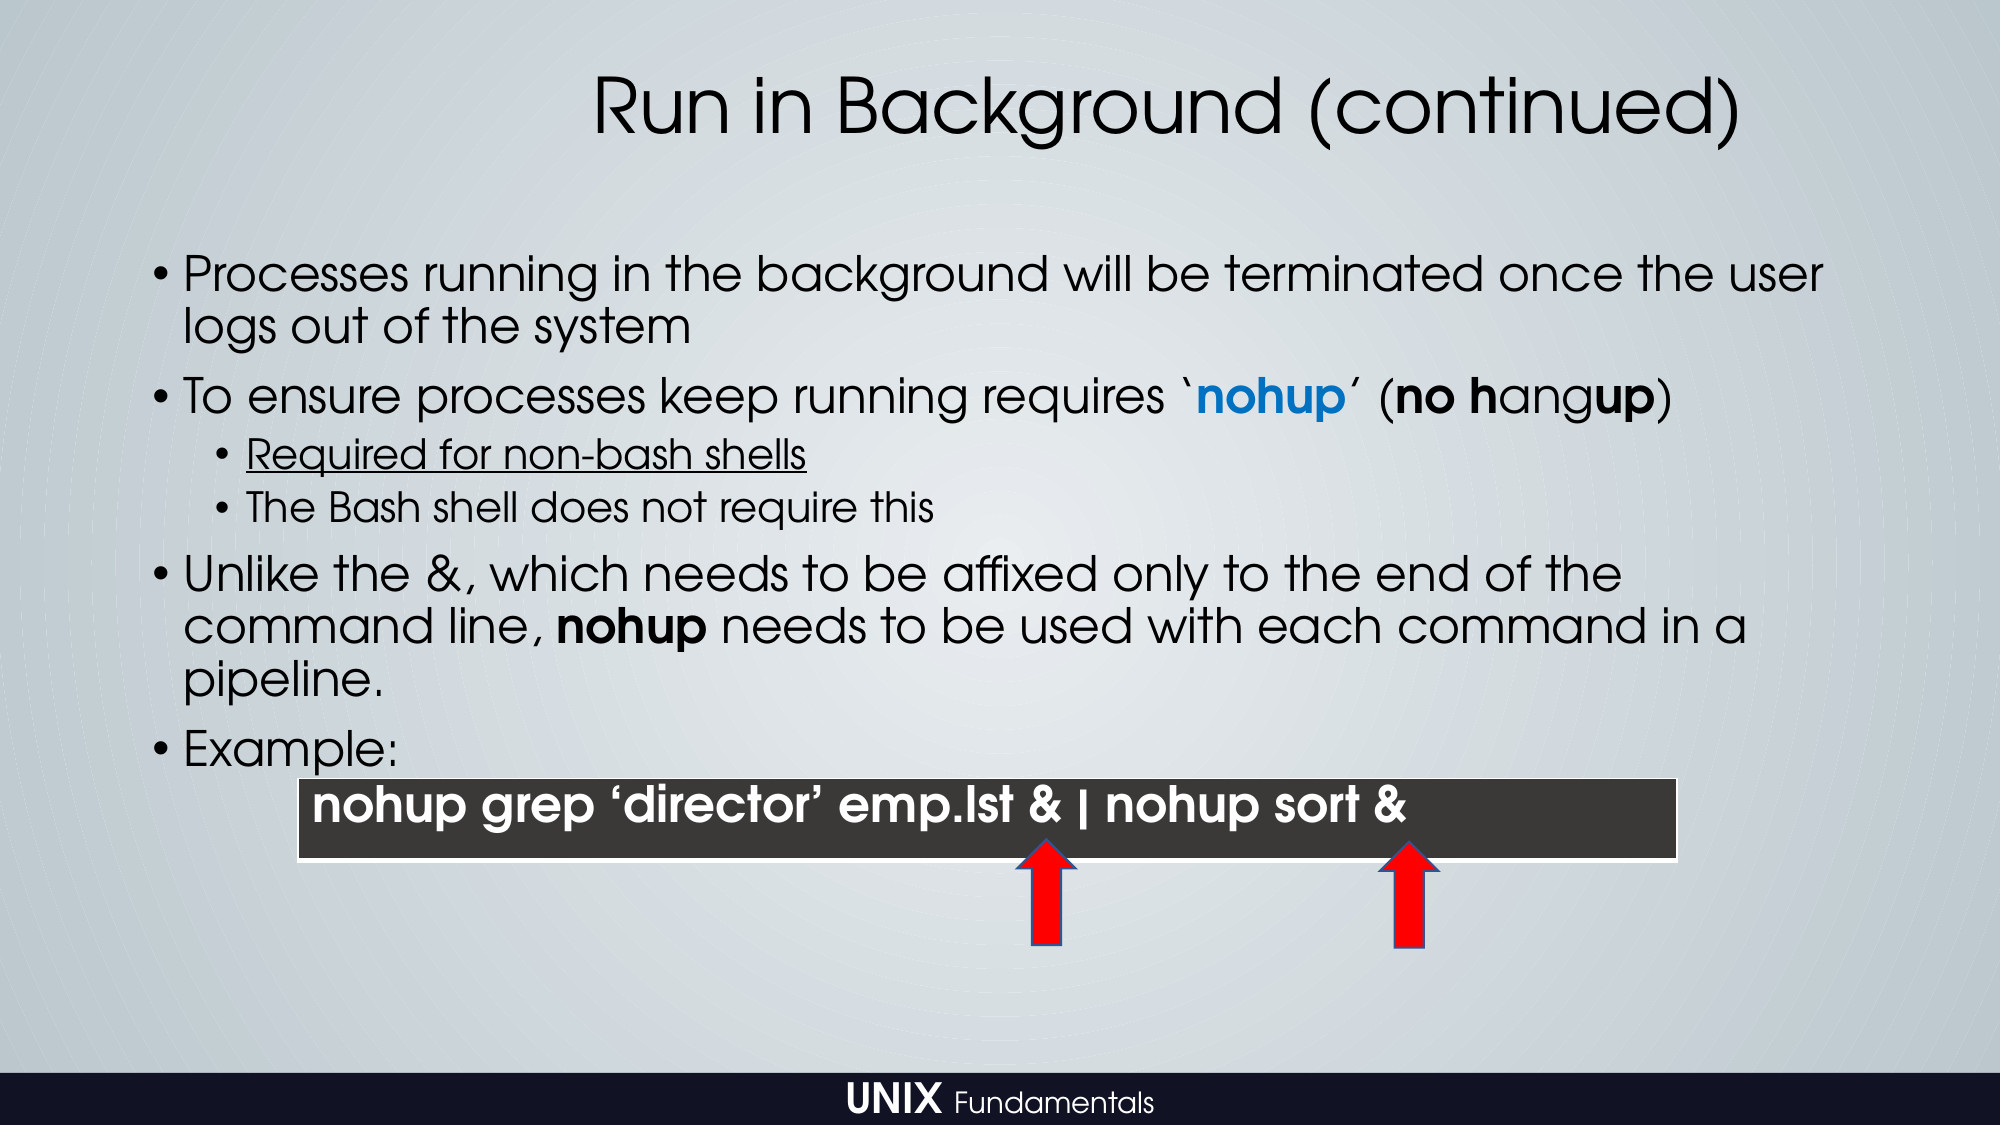

# Run in Background (continued)
Processes running in the background will be terminated once the user logs out of the system
To ensure processes keep running requires ‘nohup’ (no hangup)
Required for non-bash shells
The Bash shell does not require this
Unlike the &, which needs to be affixed only to the end of the command line, nohup needs to be used with each command in a pipeline.
Example:

| nohup grep ‘director’ emp.lst & | nohup sort & |
| --- |